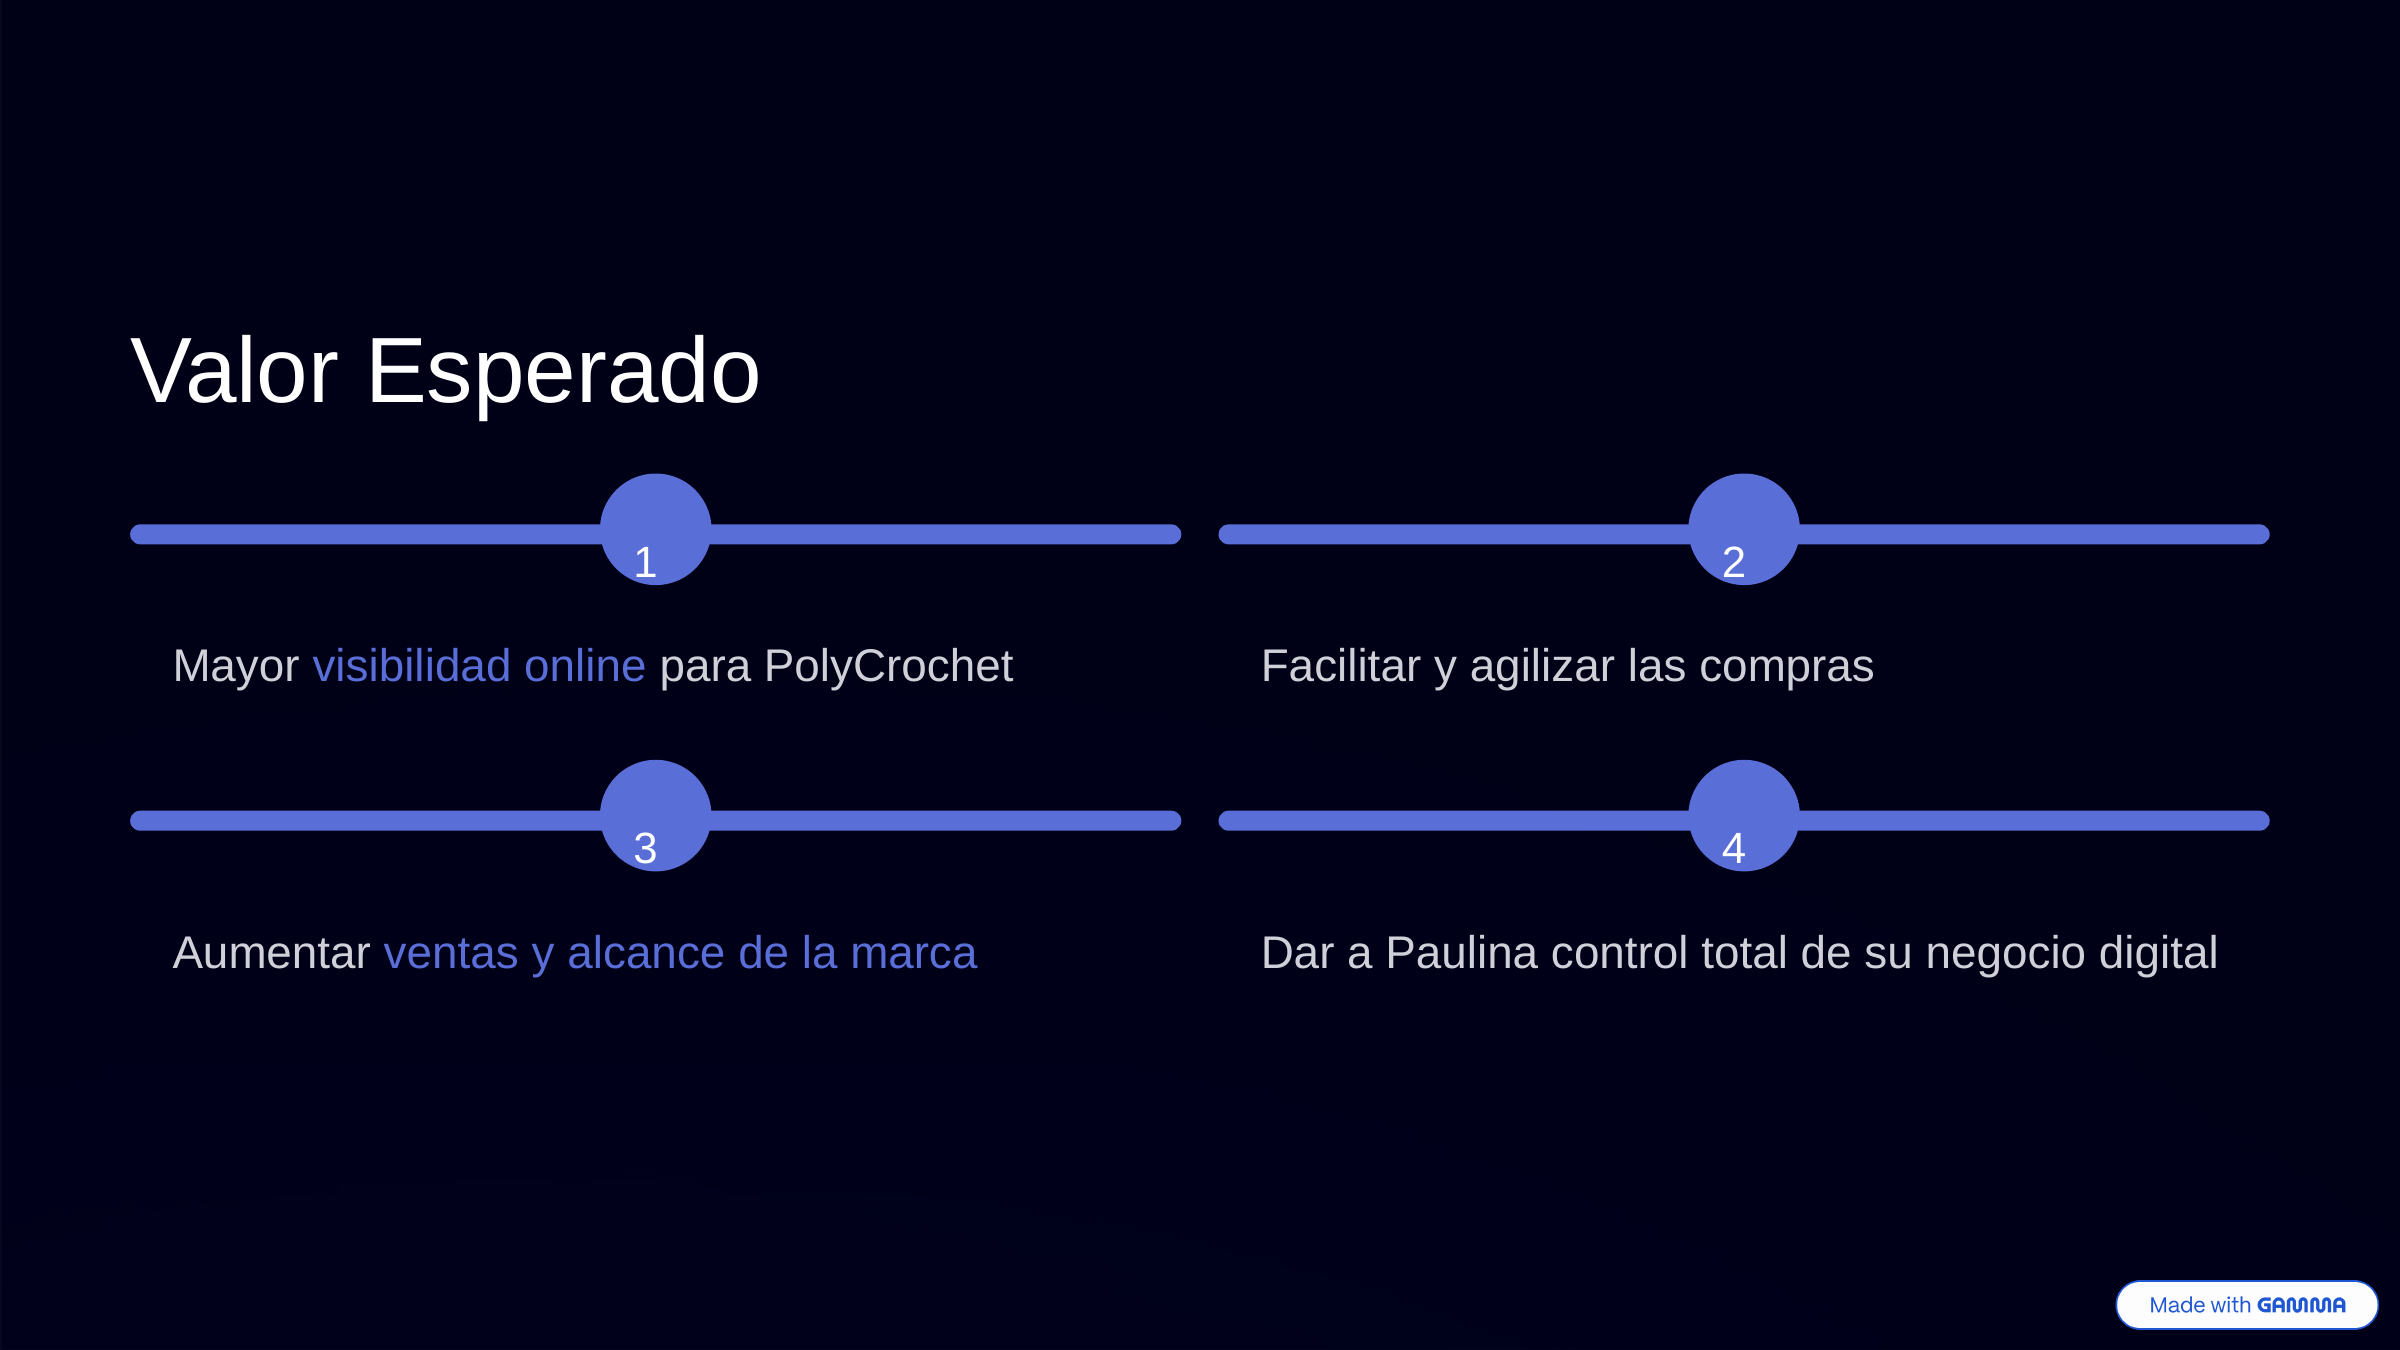

Valor Esperado

1
2

Mayor visibilidad online para PolyCrochet
Facilitar y agilizar las compras

3
4

Aumentar ventas y alcance de la marca
Dar a Paulina control total de su negocio digital